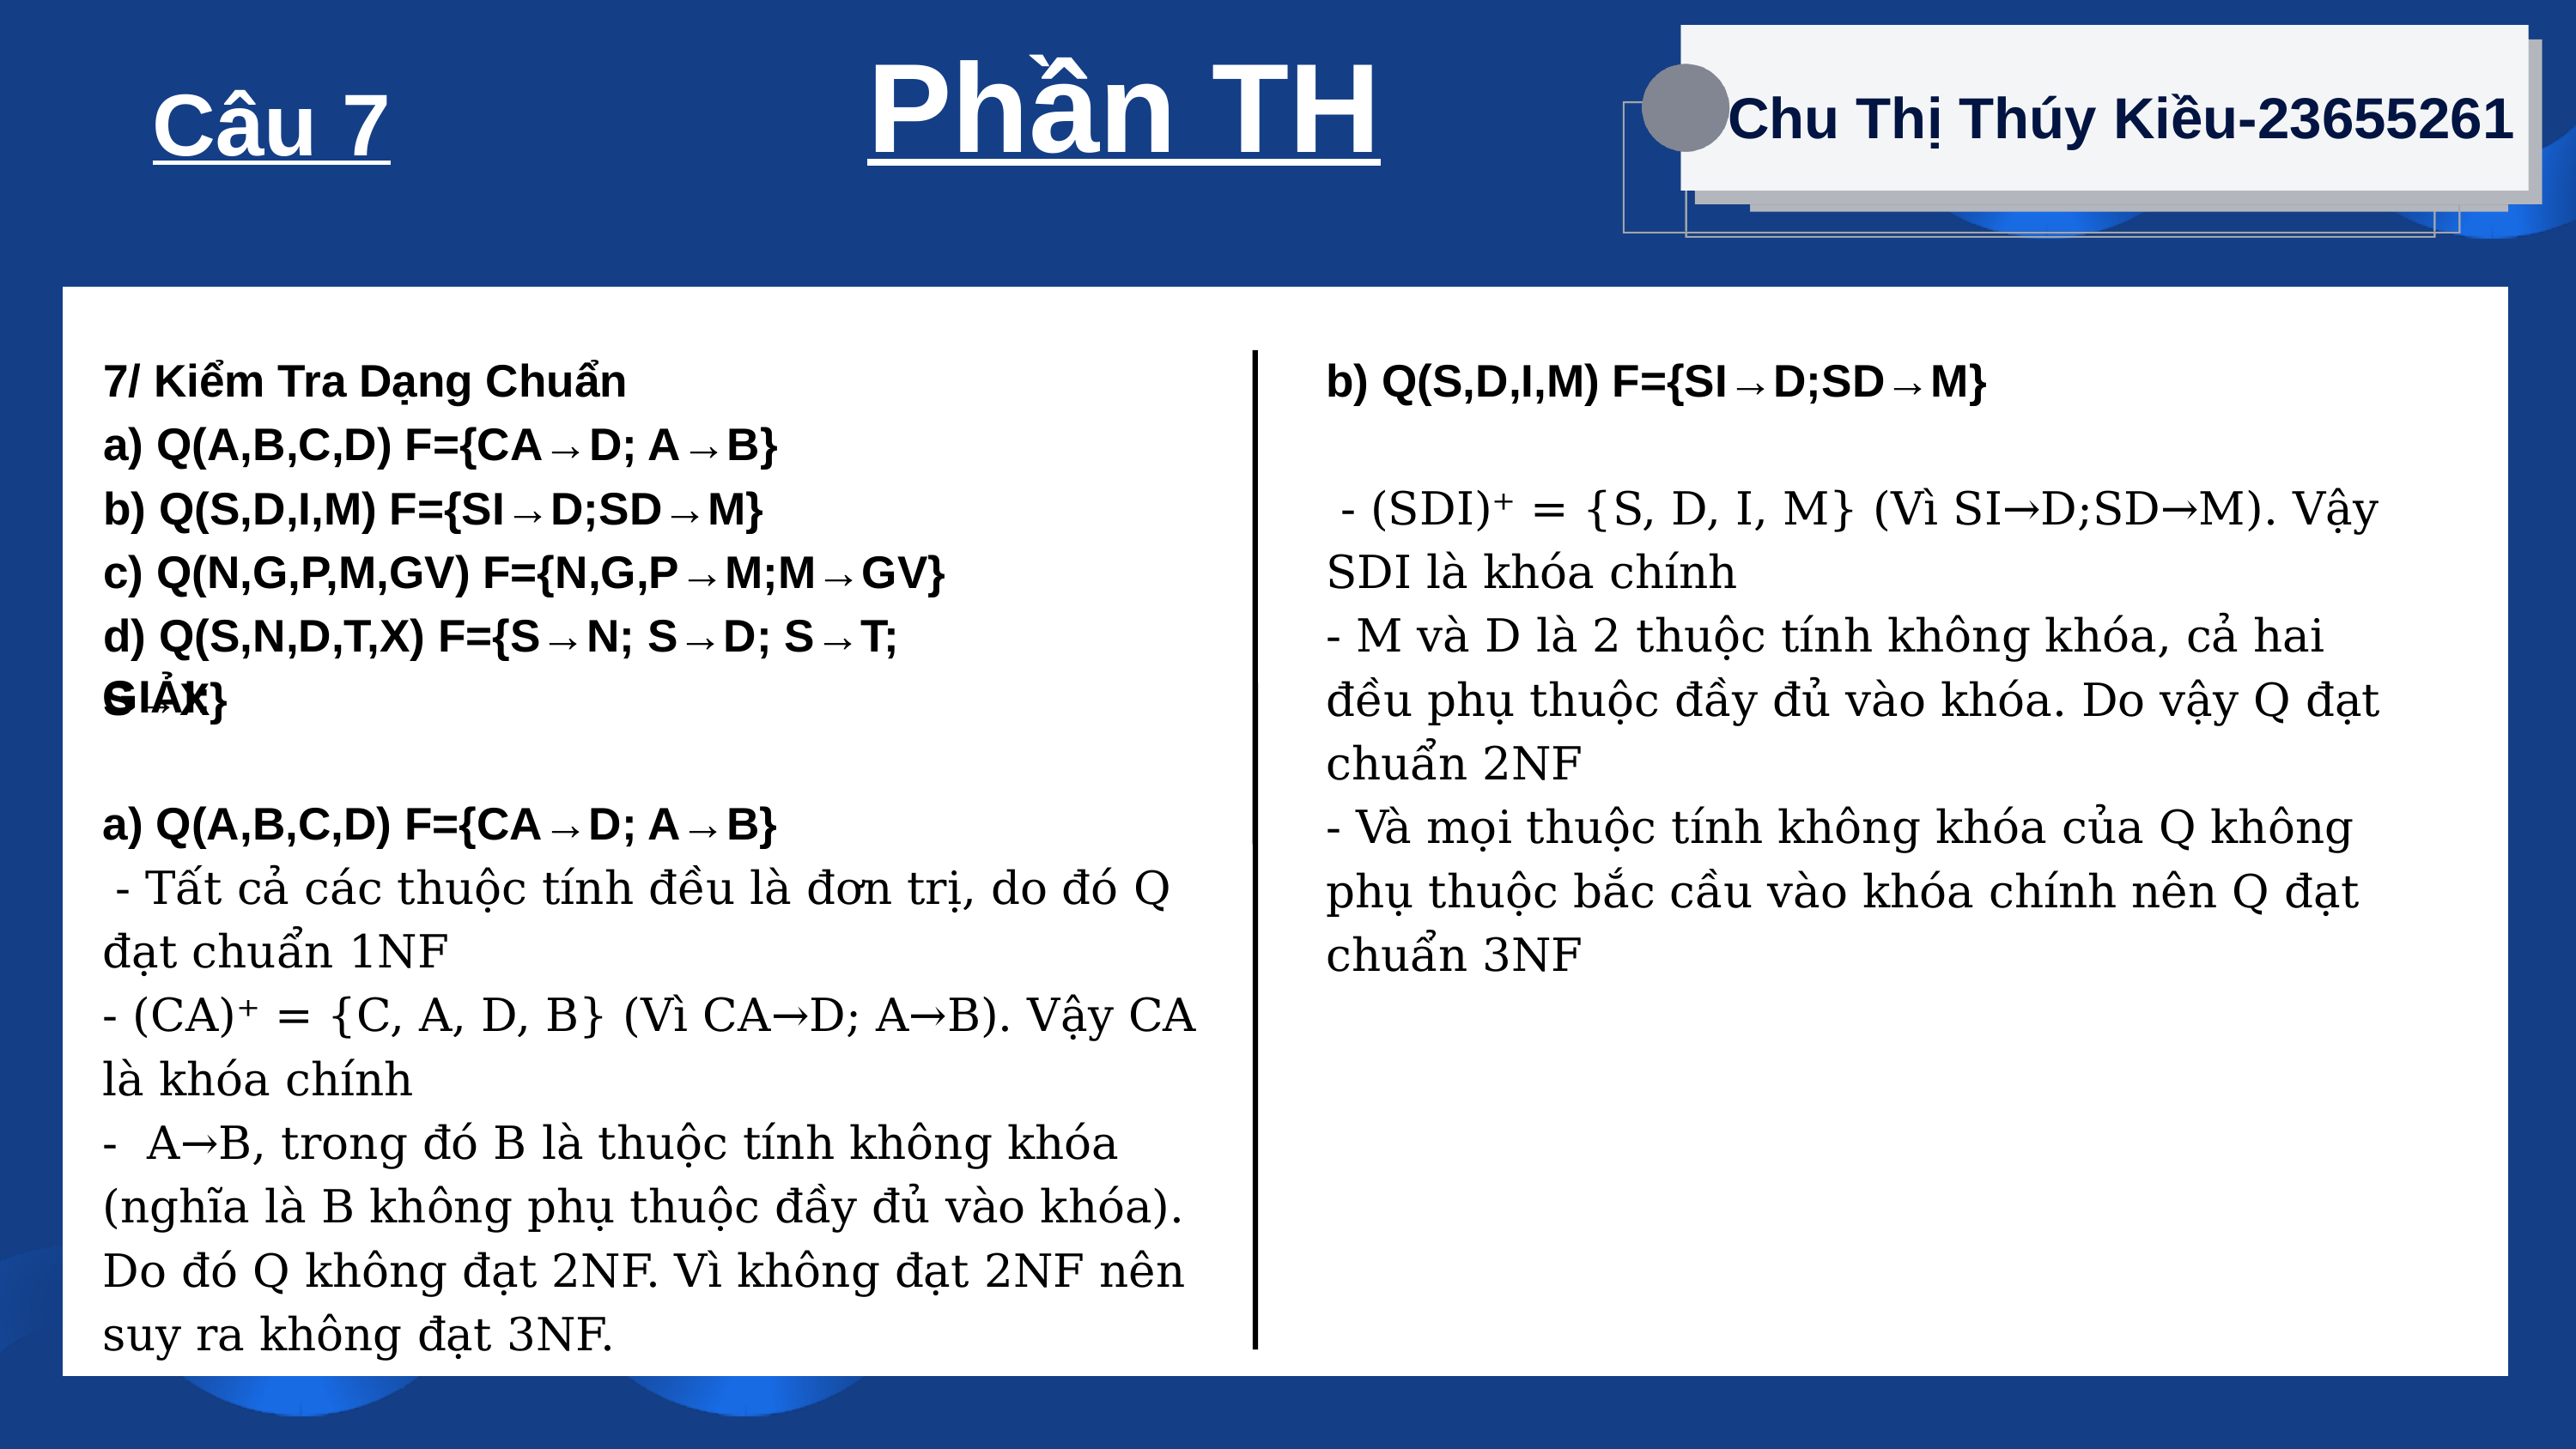

Phần TH

Chu Thị Thúy Kiều-23655261
Câu 7

Lê Thị Tú Anh-23665071

7/ Kiểm Tra Dạng Chuẩn
a) Q(A,B,C,D) F={CA→D; A→B}
b) Q(S,D,I,M) F={SI→D;SD→M}
c) Q(N,G,P,M,GV) F={N,G,P→M;M→GV}
d) Q(S,N,D,T,X) F={S→N; S→D; S→T; S→X}
b) Q(S,D,I,M) F={SI→D;SD→M}

 - (SDI)⁺ = {S, D, I, M} (Vì SI→D;SD→M). Vậy SDI là khóa chính
- M và D là 2 thuộc tính không khóa, cả hai đều phụ thuộc đầy đủ vào khóa. Do vậy Q đạt chuẩn 2NF
- Và mọi thuộc tính không khóa của Q không phụ thuộc bắc cầu vào khóa chính nên Q đạt chuẩn 3NF

GIẢI:

a) Q(A,B,C,D) F={CA→D; A→B}
 - Tất cả các thuộc tính đều là đơn trị, do đó Q đạt chuẩn 1NF
- (CA)⁺ = {C, A, D, B} (Vì CA→D; A→B). Vậy CA là khóa chính
-  A→B, trong đó B là thuộc tính không khóa (nghĩa là B không phụ thuộc đầy đủ vào khóa). Do đó Q không đạt 2NF. Vì không đạt 2NF nên suy ra không đạt 3NF.